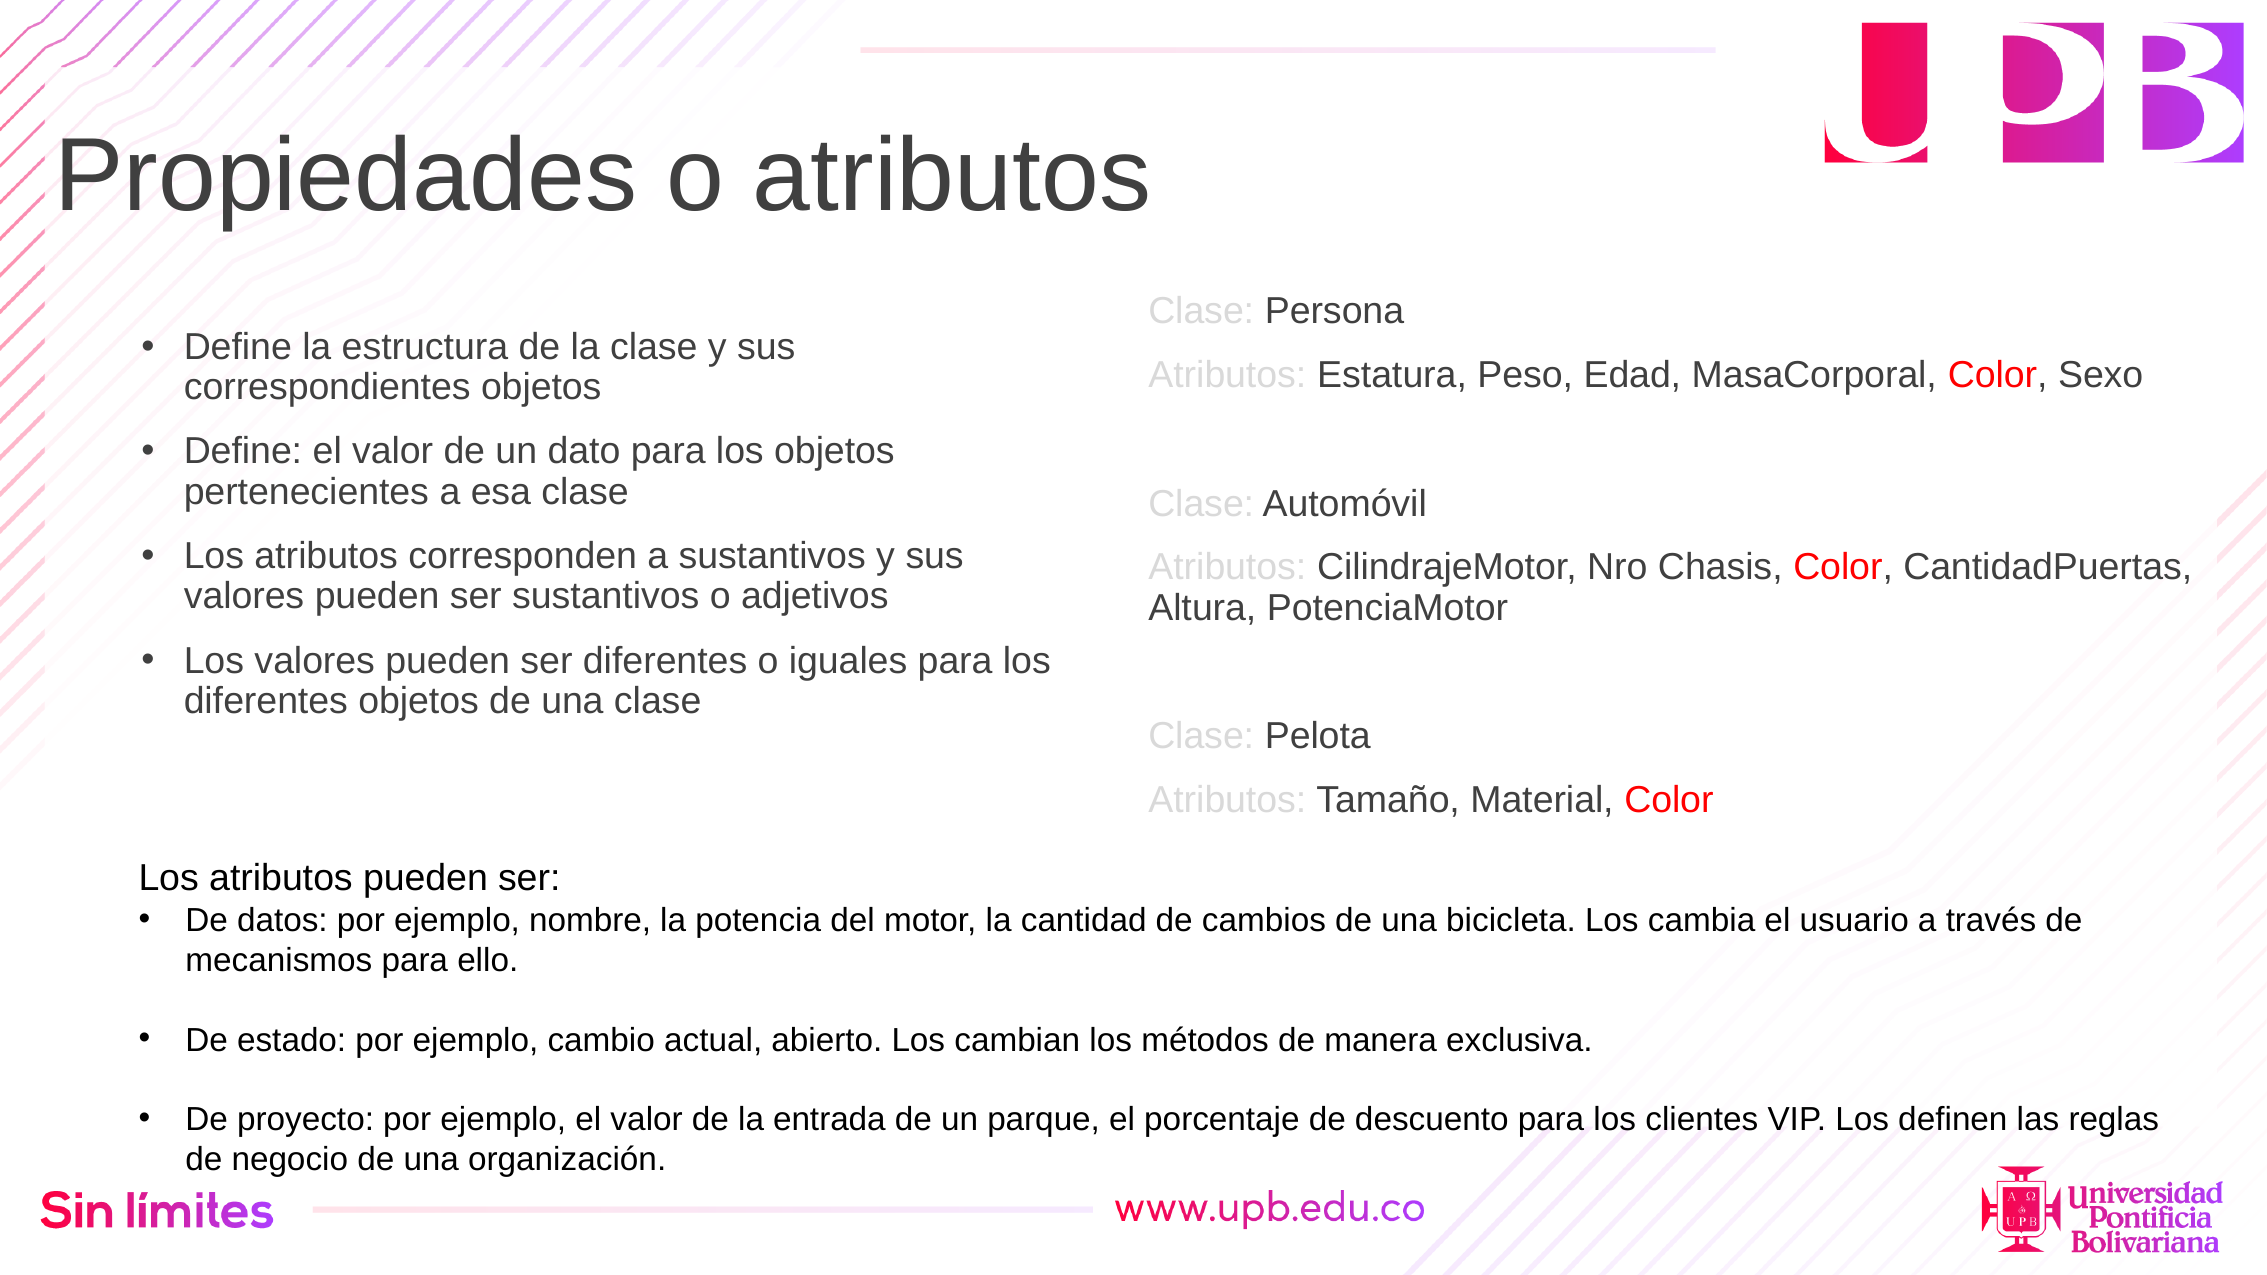

# Propiedades o atributos
Clase: Persona
Atributos: Estatura, Peso, Edad, MasaCorporal, Color, Sexo

Clase: Automóvil
Atributos: CilindrajeMotor, Nro Chasis, Color, CantidadPuertas, Altura, PotenciaMotor

Clase: Pelota
Atributos: Tamaño, Material, Color
Define la estructura de la clase y sus correspondientes objetos
Define: el valor de un dato para los objetos pertenecientes a esa clase
Los atributos corresponden a sustantivos y sus valores pueden ser sustantivos o adjetivos
Los valores pueden ser diferentes o iguales para los diferentes objetos de una clase
Los atributos pueden ser:
De datos: por ejemplo, nombre, la potencia del motor, la cantidad de cambios de una bicicleta. Los cambia el usuario a través de mecanismos para ello.

De estado: por ejemplo, cambio actual, abierto. Los cambian los métodos de manera exclusiva.

De proyecto: por ejemplo, el valor de la entrada de un parque, el porcentaje de descuento para los clientes VIP. Los definen las reglas de negocio de una organización.